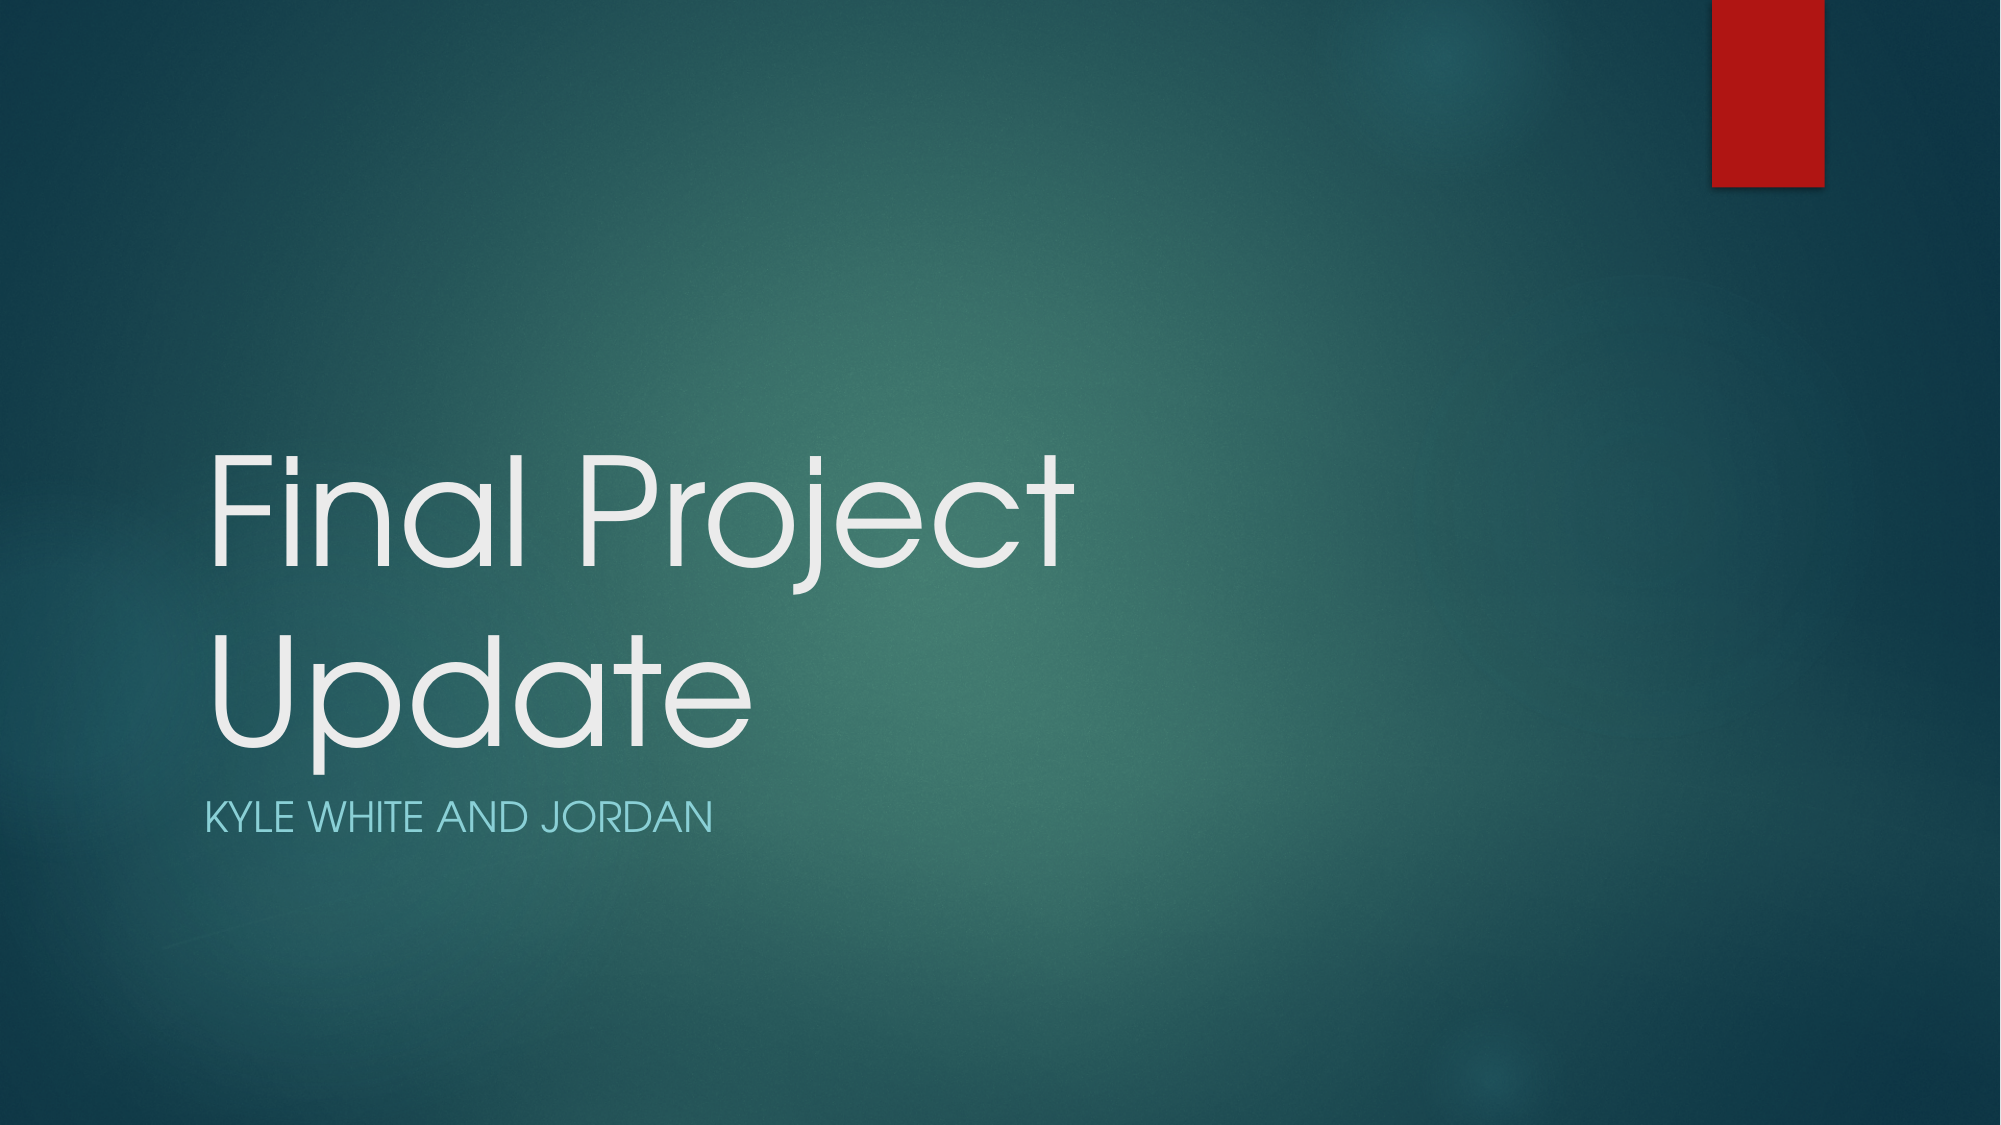

# Final Project Update
Kyle white and jordan